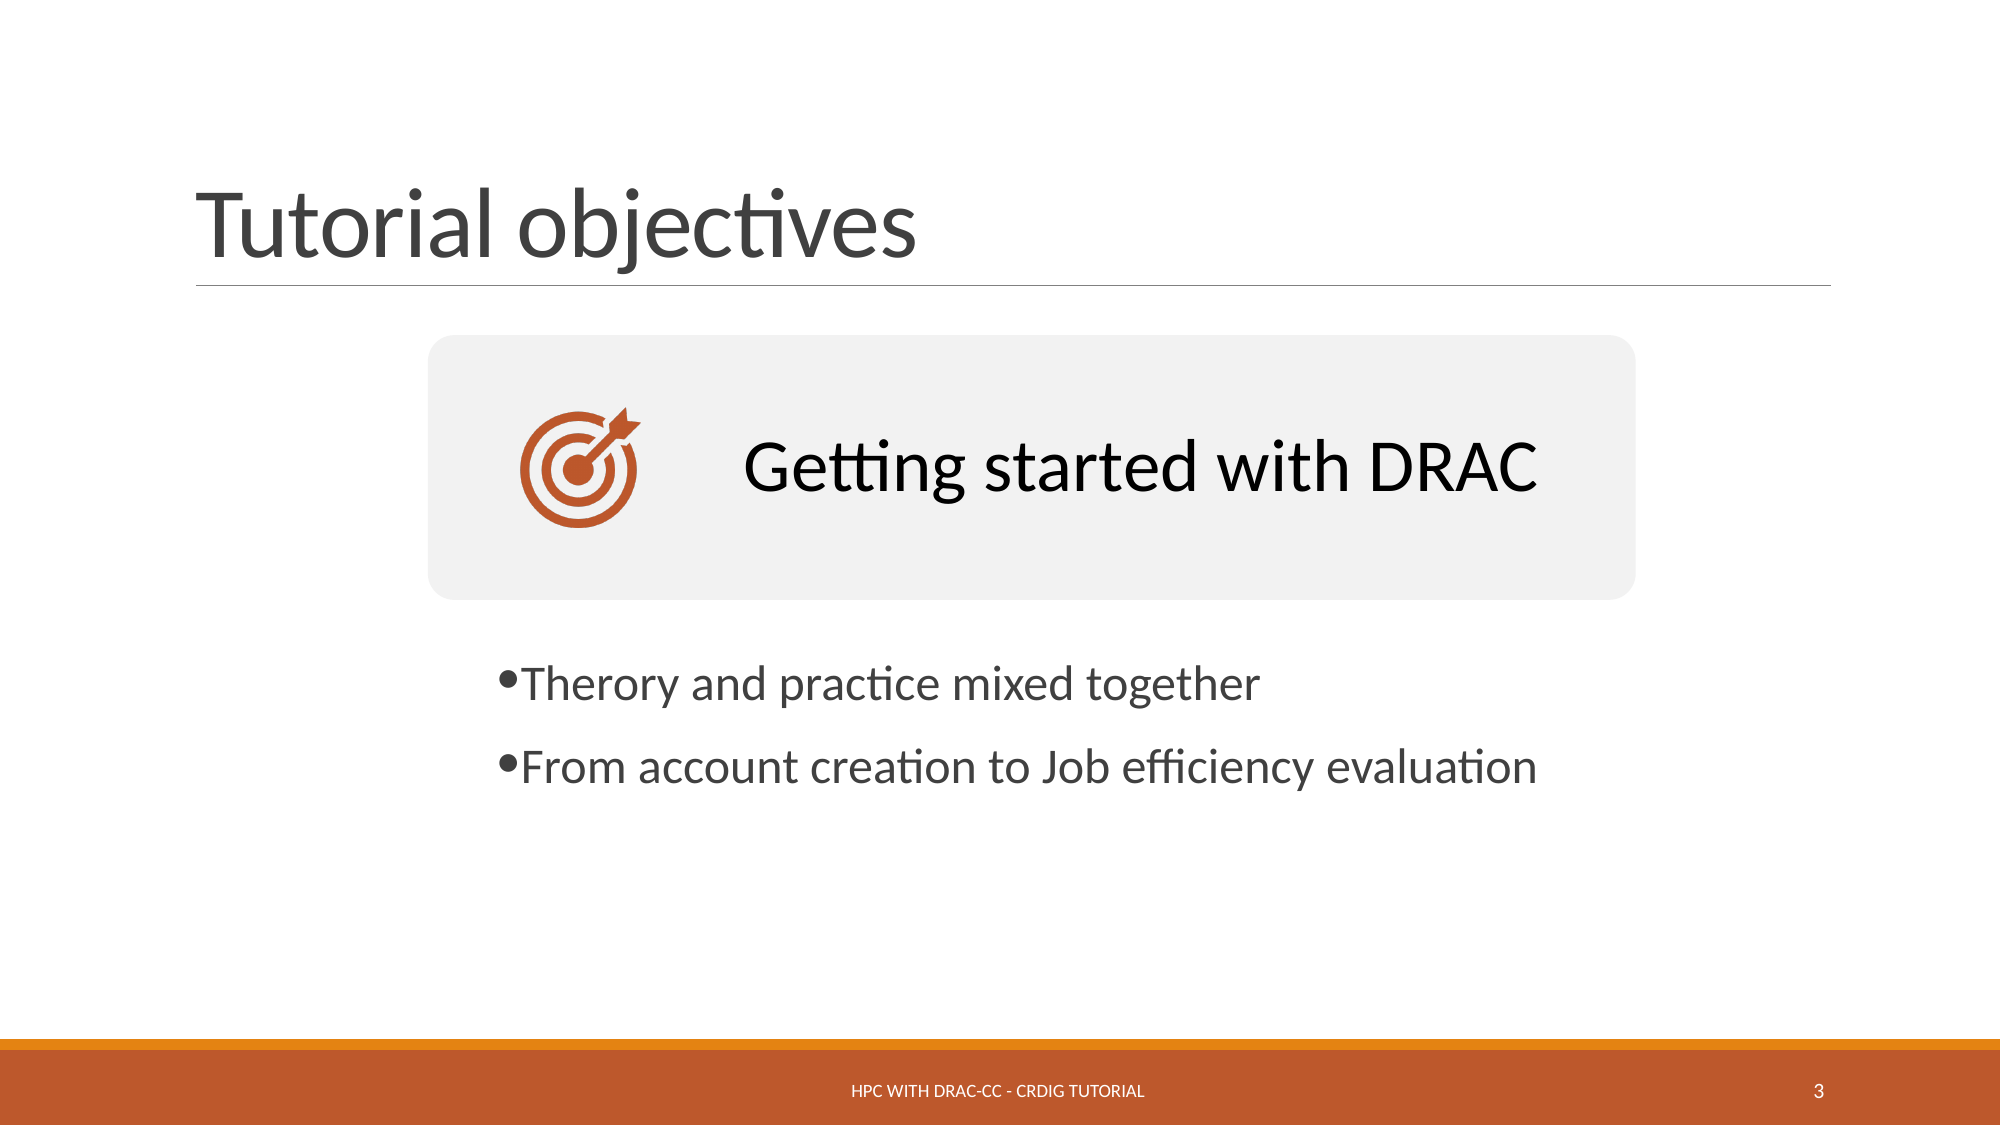

# Tutorial objectives

Getting started with DRAC

Therory and practice mixed together
From account creation to Job efficiency evaluation
HPC with DRAC-CC - CRDIG Tutorial
3